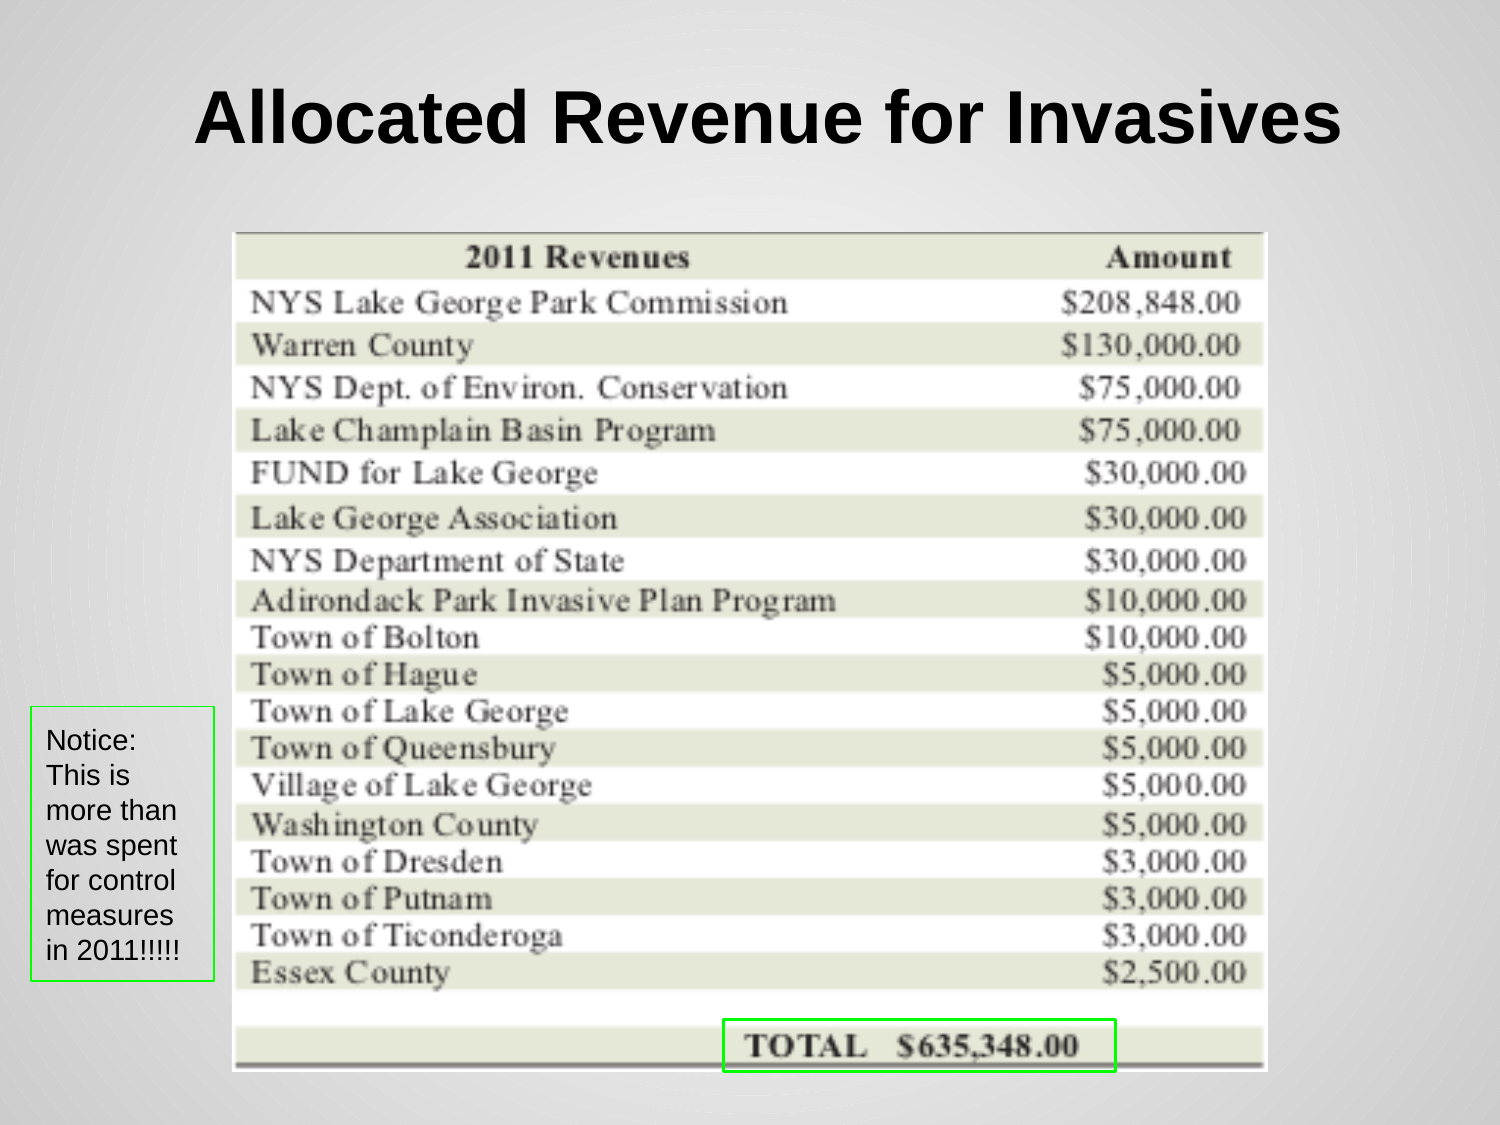

# Allocated Revenue for Invasives

Notice:
This is more than was spent for control
measures in 2011!!!!!